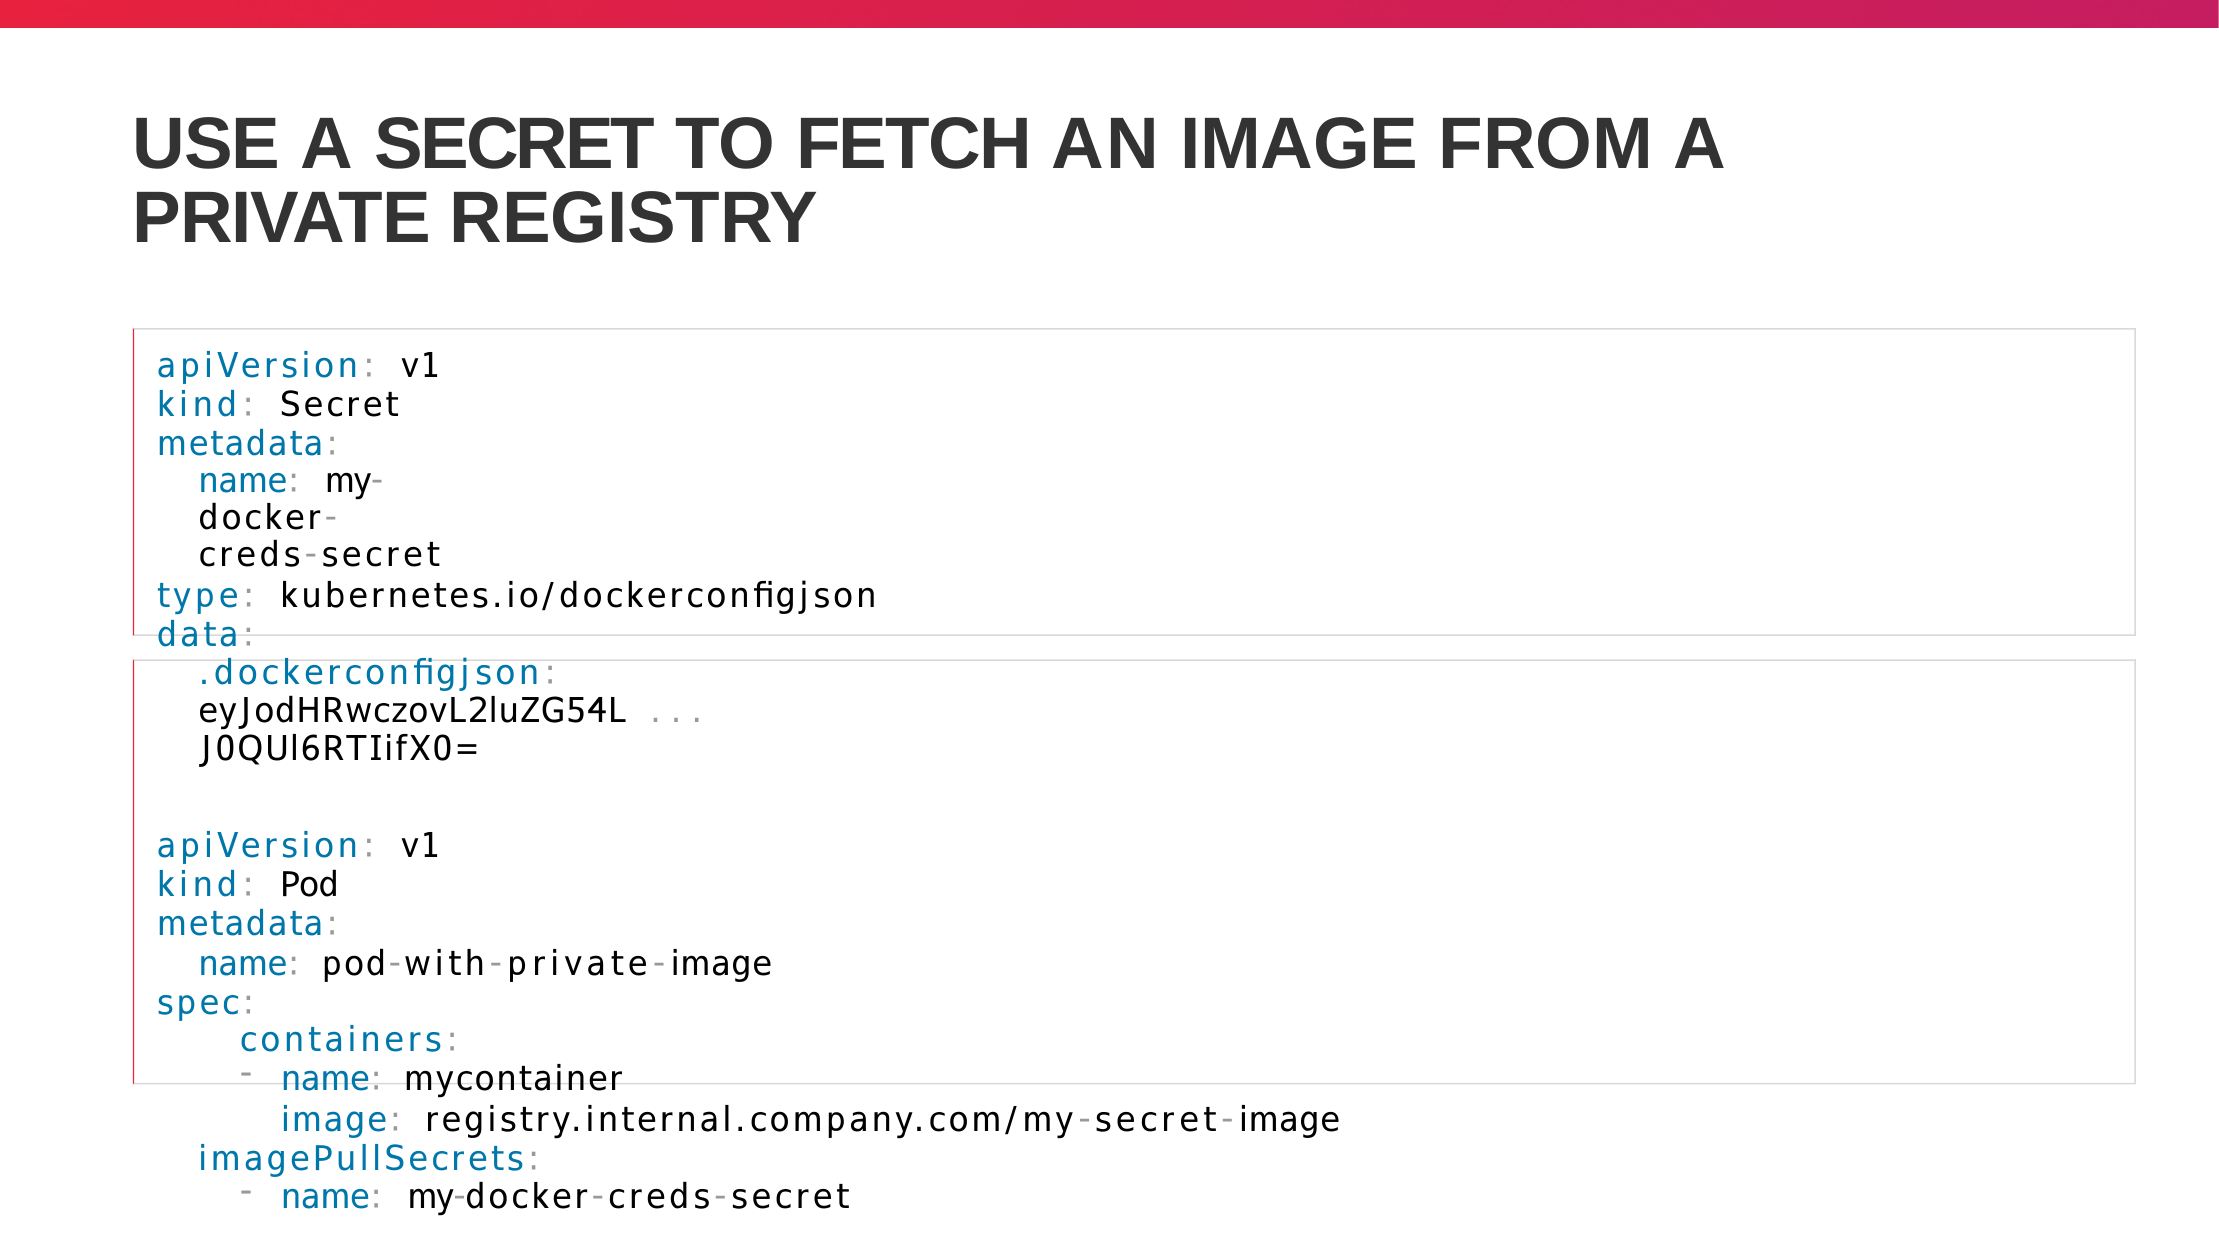

# USE A SECRET TO FETCH AN IMAGE FROM A PRIVATE REGISTRY

apiVersion:  v1 kind: Secret metadata:
name:  my-docker-creds-secret
type: kubernetes.io/dockerconfigjson data:
.dockerconfigjson:  eyJodHRwczovL2luZG54L  ...  J0QUl6RTIifX0=

apiVersion:  v1 kind: Pod metadata:
name:  pod-with-private-image spec:
containers:
name: mycontainer
image: registry.internal.company.com/my-secret-image imagePullSecrets:
name:  my-docker-creds-secret